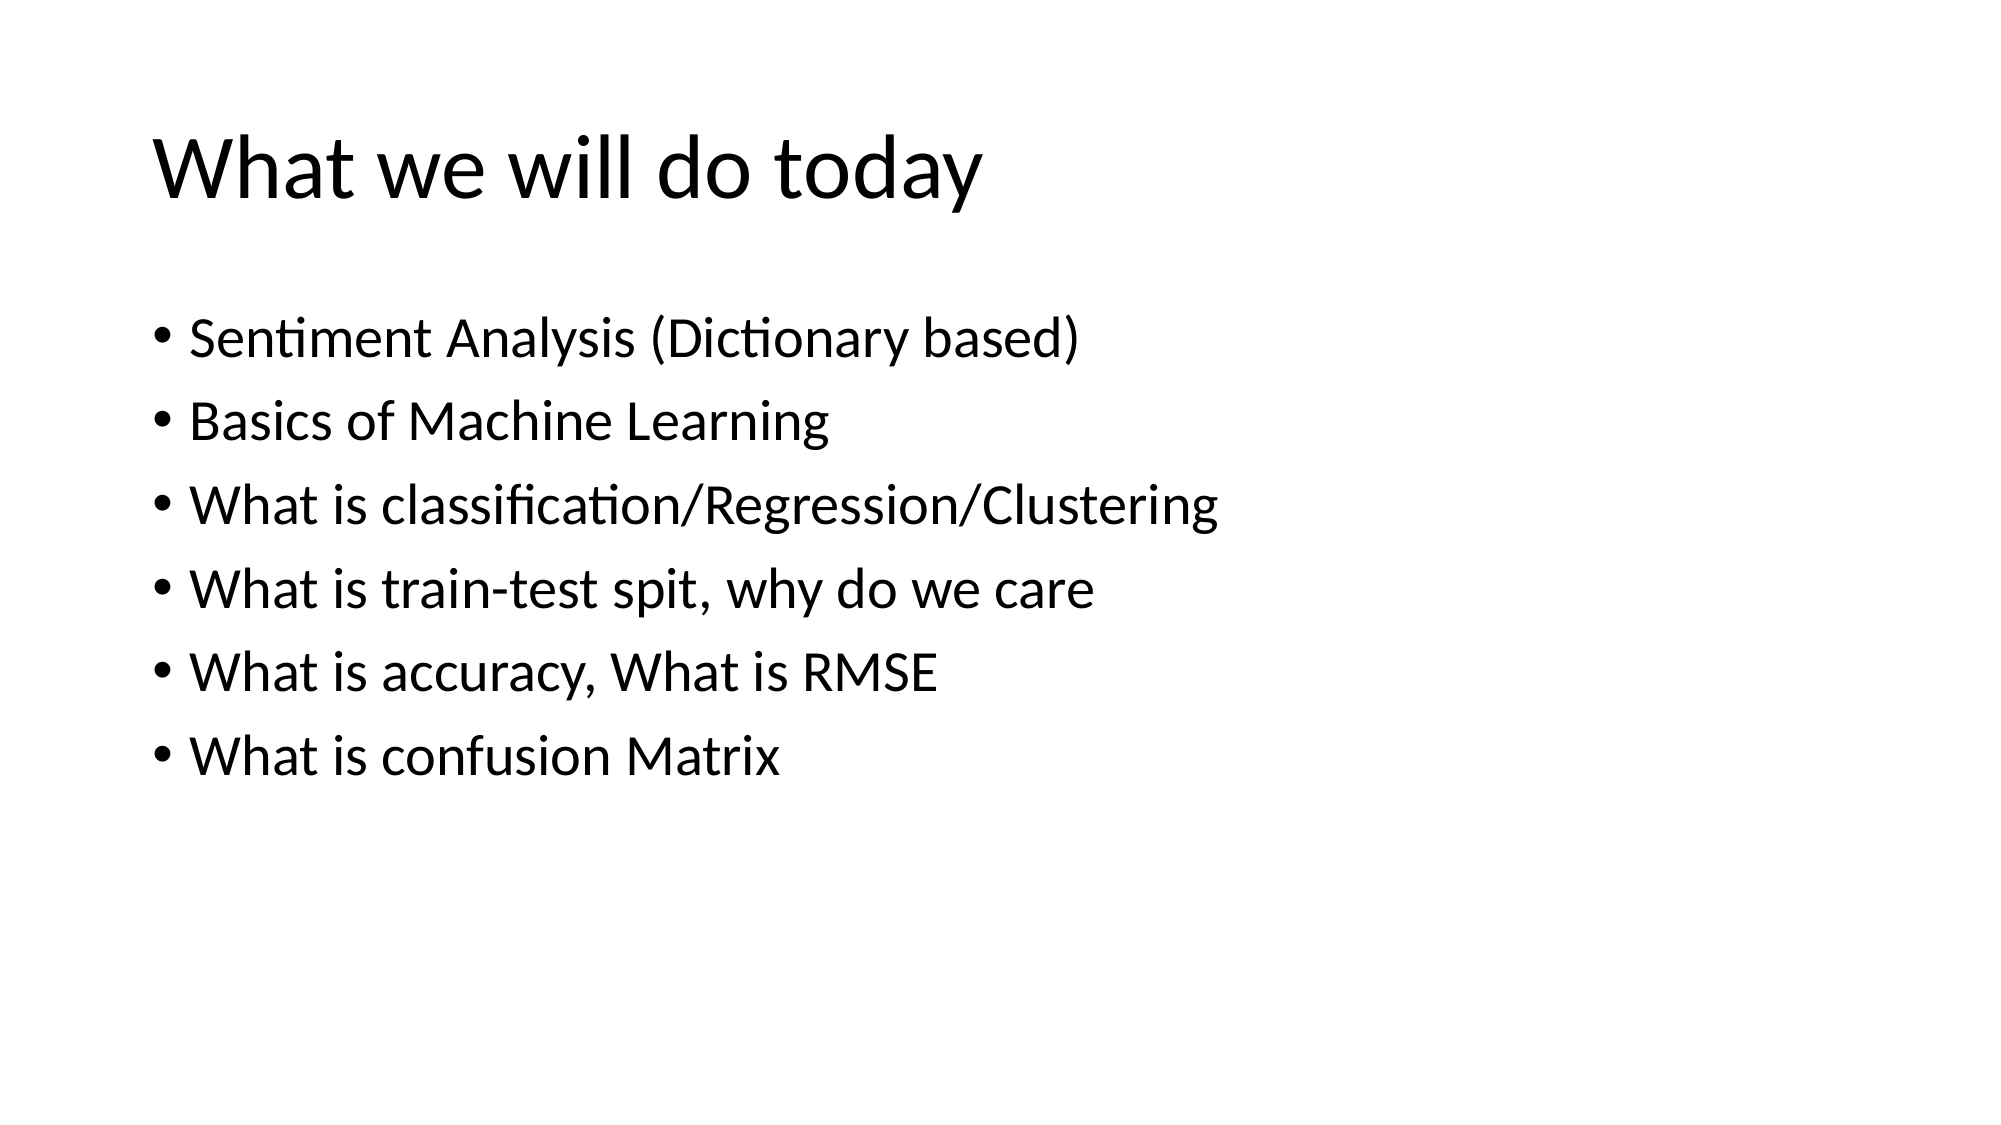

# What we will do today
Sentiment Analysis (Dictionary based)
Basics of Machine Learning
What is classification/Regression/Clustering
What is train-test spit, why do we care
What is accuracy, What is RMSE
What is confusion Matrix